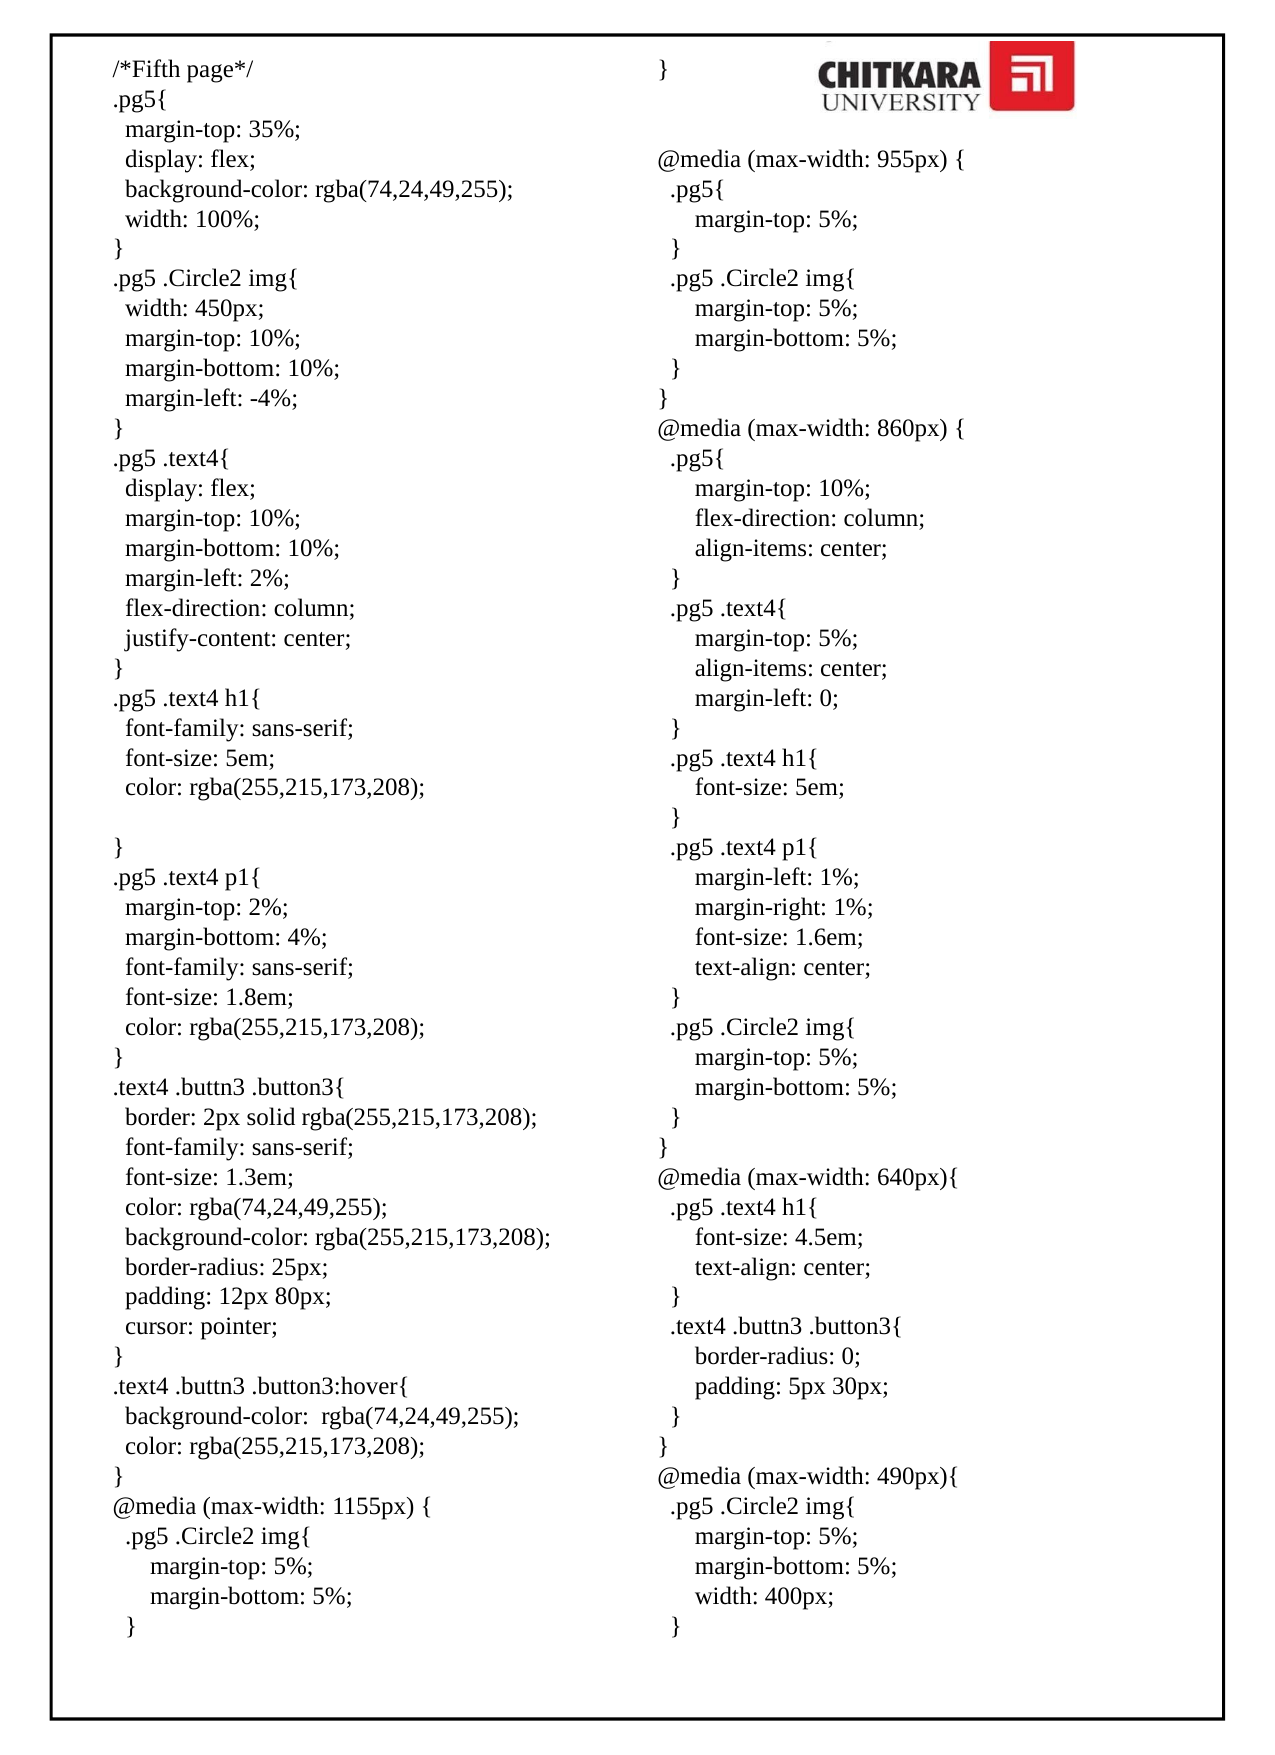

/*Fifth page*/
.pg5{
  margin-top: 35%;
  display: flex;
  background-color: rgba(74,24,49,255);
  width: 100%;
}
.pg5 .Circle2 img{
  width: 450px;
  margin-top: 10%;
  margin-bottom: 10%;
  margin-left: -4%;
}
.pg5 .text4{
  display: flex;
  margin-top: 10%;
  margin-bottom: 10%;
  margin-left: 2%;
  flex-direction: column;
  justify-content: center;
}
.pg5 .text4 h1{
  font-family: sans-serif;
  font-size: 5em;
  color: rgba(255,215,173,208);
}
.pg5 .text4 p1{
  margin-top: 2%;
  margin-bottom: 4%;
  font-family: sans-serif;
  font-size: 1.8em;
  color: rgba(255,215,173,208);
}
.text4 .buttn3 .button3{
  border: 2px solid rgba(255,215,173,208);
  font-family: sans-serif;
  font-size: 1.3em;
  color: rgba(74,24,49,255);
  background-color: rgba(255,215,173,208);
  border-radius: 25px;
  padding: 12px 80px;
  cursor: pointer;
}
.text4 .buttn3 .button3:hover{
  background-color:  rgba(74,24,49,255);
  color: rgba(255,215,173,208);
}
@media (max-width: 1155px) {
  .pg5 .Circle2 img{
      margin-top: 5%;
      margin-bottom: 5%;
  }
}

@media (max-width: 955px) {
  .pg5{
      margin-top: 5%;
  }
  .pg5 .Circle2 img{
      margin-top: 5%;
      margin-bottom: 5%;
  }
}
@media (max-width: 860px) {
  .pg5{
      margin-top: 10%;
      flex-direction: column;
      align-items: center;
  }
  .pg5 .text4{
      margin-top: 5%;
      align-items: center;
      margin-left: 0;
  }
  .pg5 .text4 h1{
      font-size: 5em;
  }
  .pg5 .text4 p1{
      margin-left: 1%;
      margin-right: 1%;
      font-size: 1.6em;
      text-align: center;
  }
  .pg5 .Circle2 img{
      margin-top: 5%;
      margin-bottom: 5%;
  }
}
@media (max-width: 640px){
  .pg5 .text4 h1{
      font-size: 4.5em;
      text-align: center;
  }
  .text4 .buttn3 .button3{
      border-radius: 0;
      padding: 5px 30px;
  }
}
@media (max-width: 490px){
  .pg5 .Circle2 img{
      margin-top: 5%;
      margin-bottom: 5%;
      width: 400px;
  }